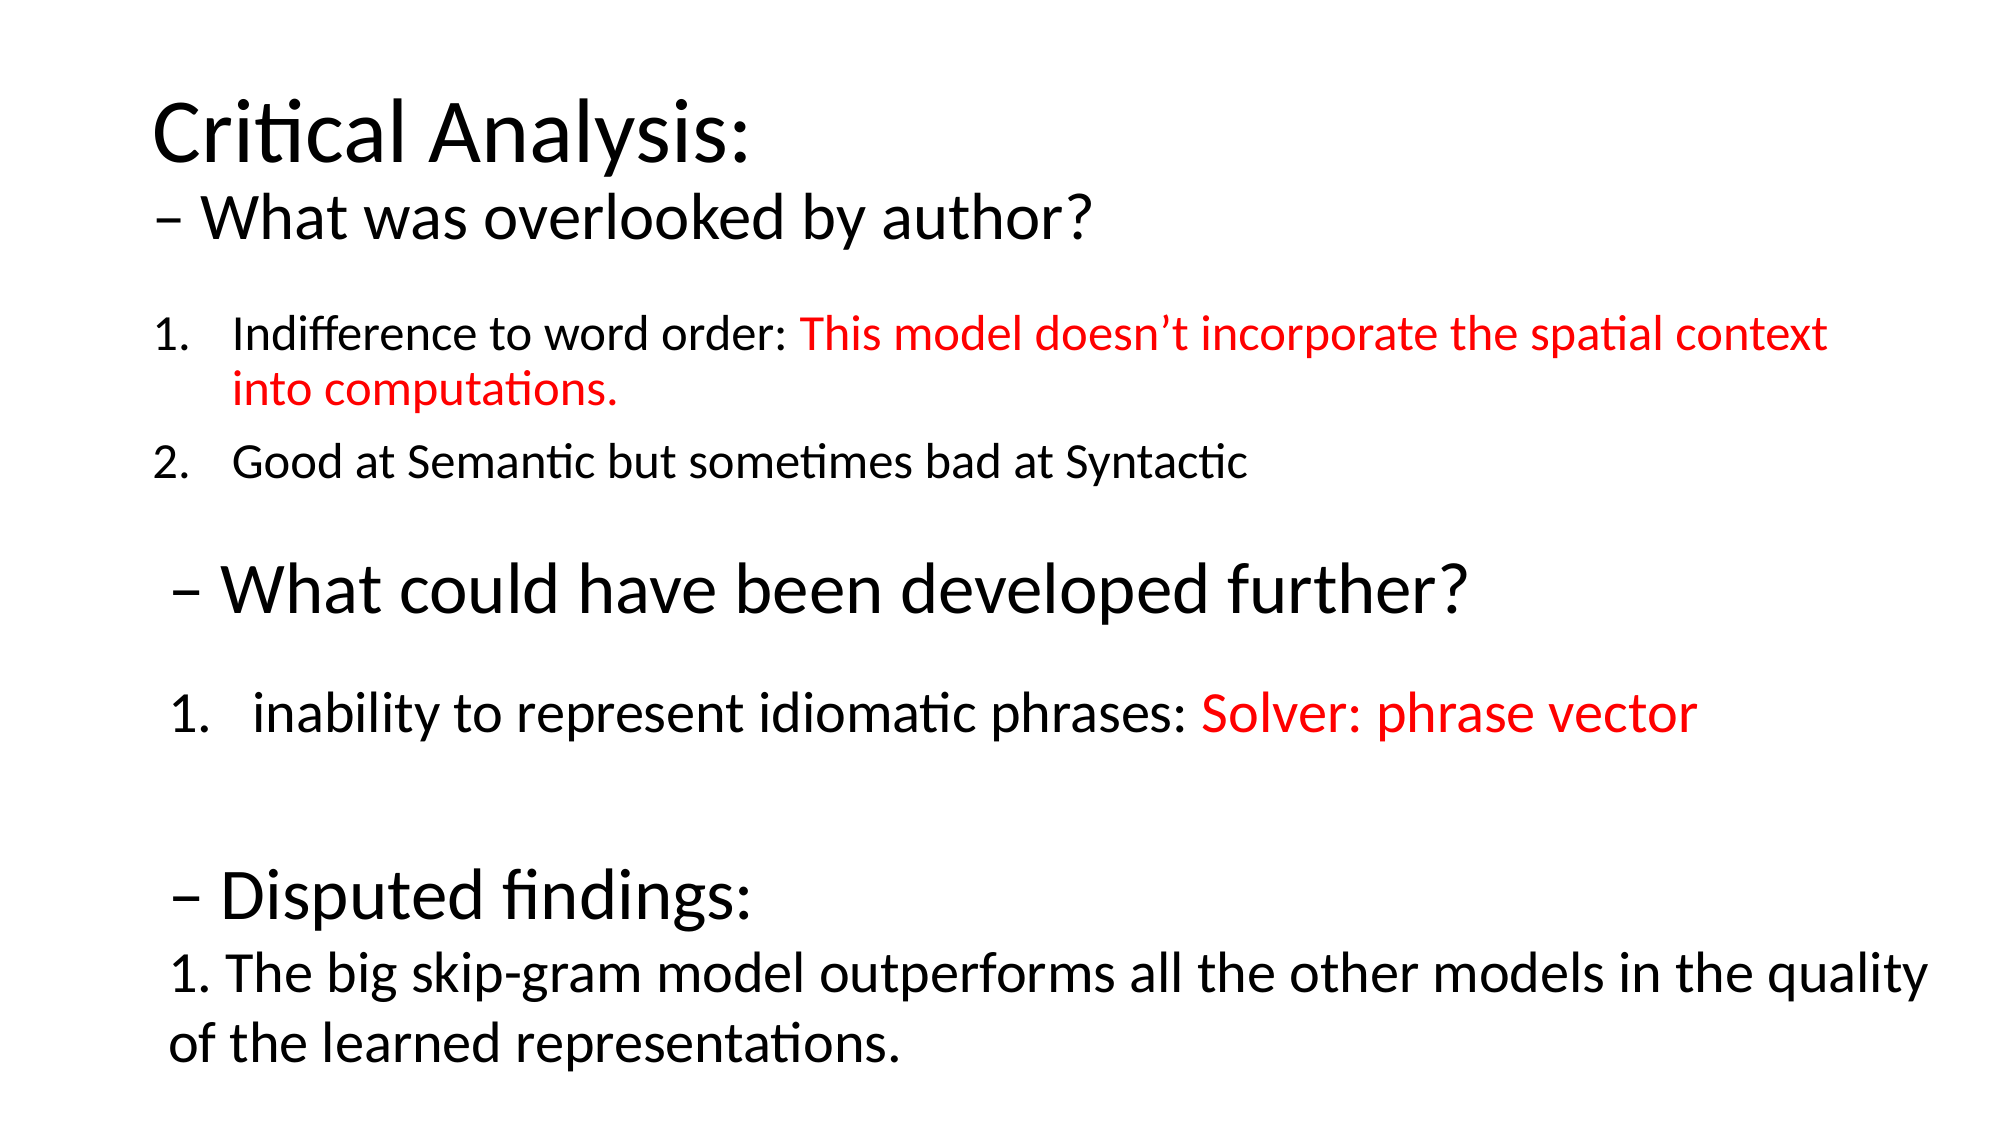

# Critical Analysis: – What was overlooked by author?
Indifference to word order: This model doesn’t incorporate the spatial context into computations.
Good at Semantic but sometimes bad at Syntactic

– What could have been developed further?

inability to represent idiomatic phrases: Solver: phrase vector
– Disputed findings:
1. The big skip-gram model outperforms all the other models in the quality of the learned representations.